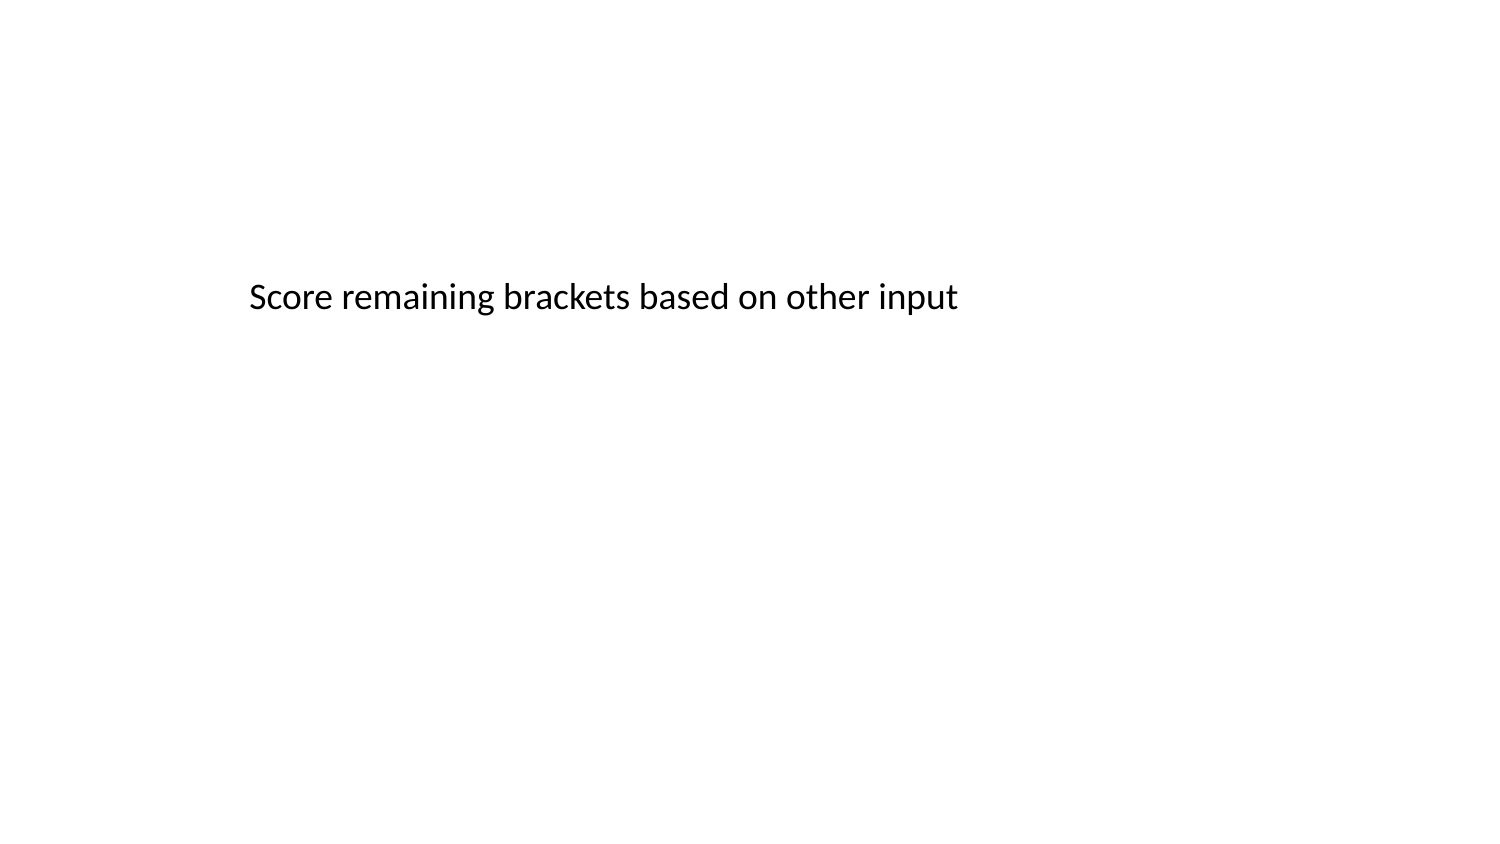

Score remaining brackets based on other input